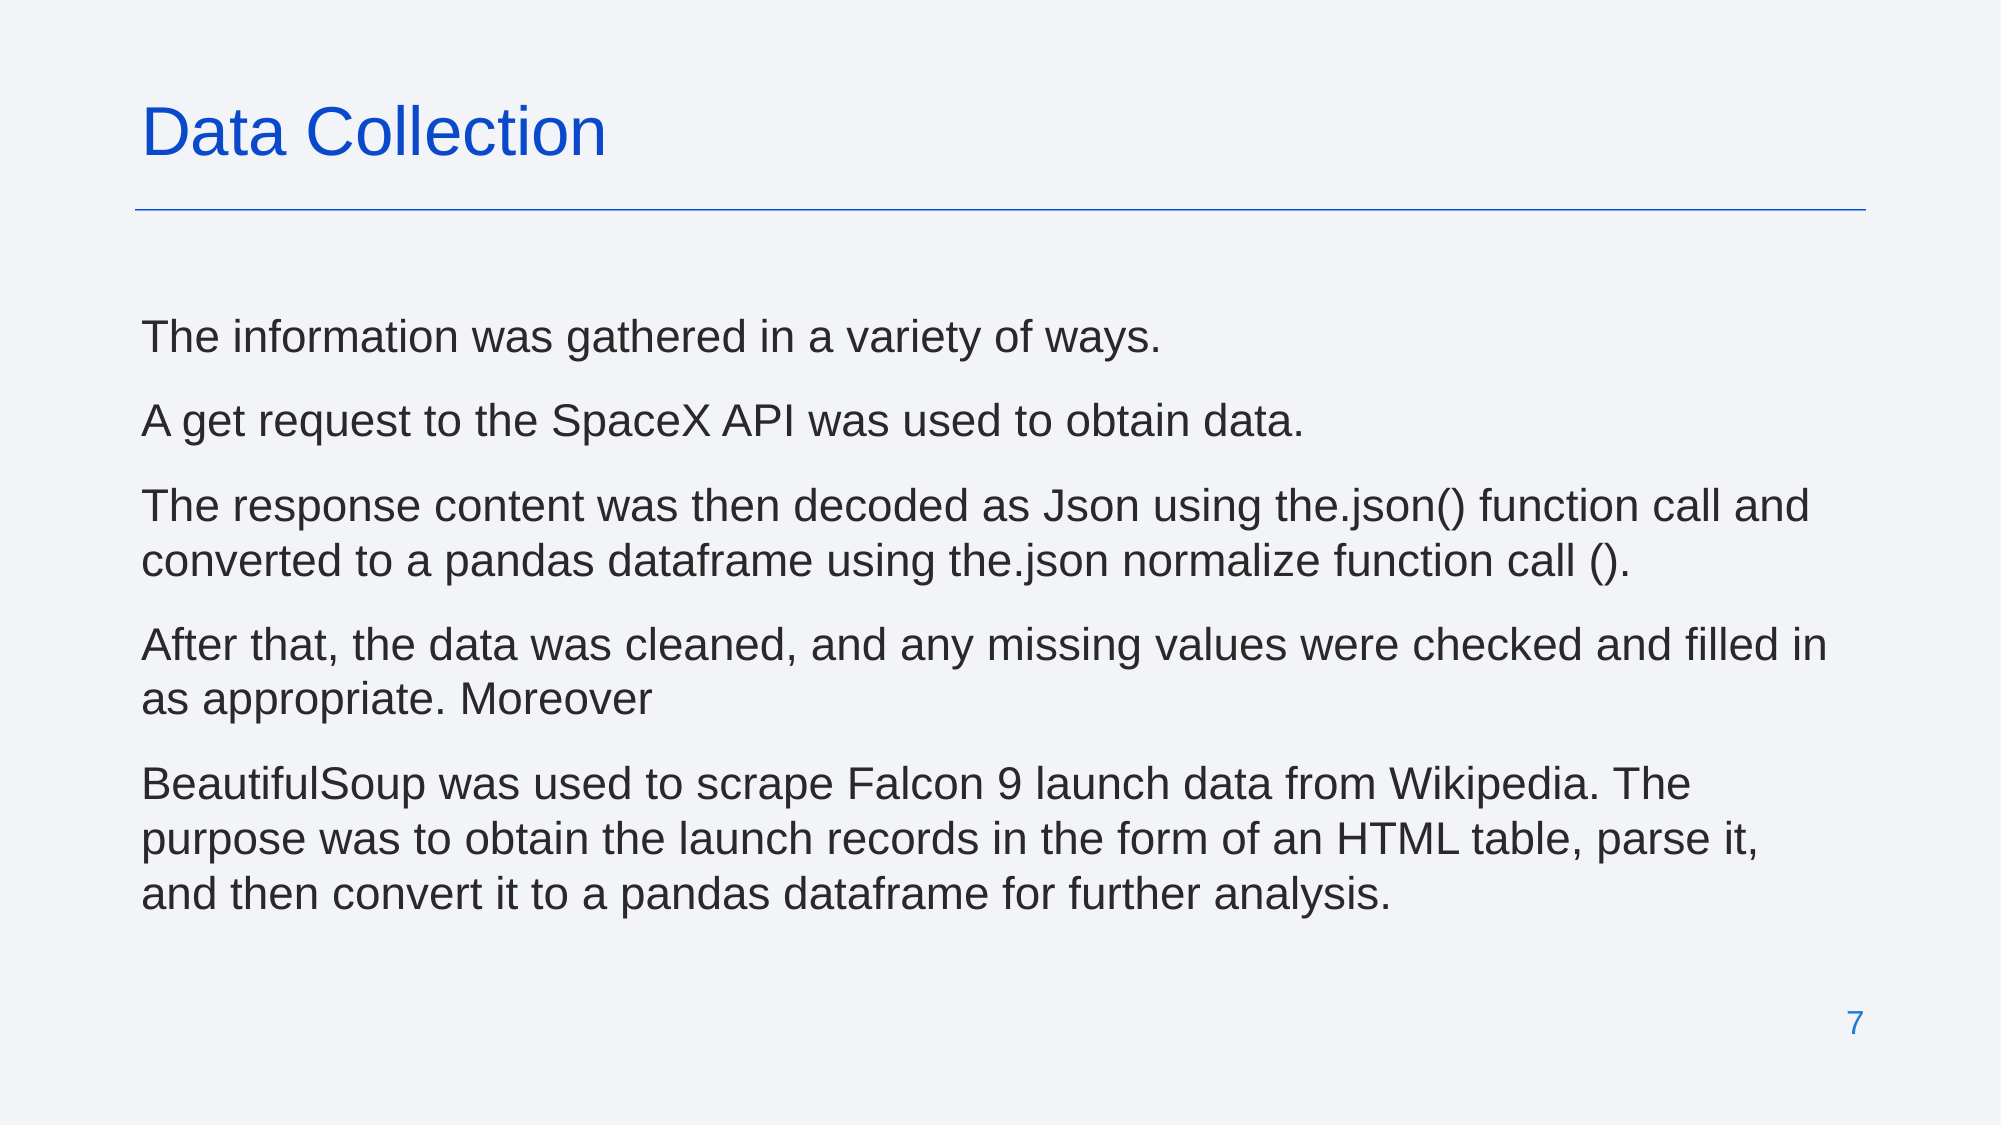

Data Collection
The information was gathered in a variety of ways.
A get request to the SpaceX API was used to obtain data.
The response content was then decoded as Json using the.json() function call and converted to a pandas dataframe using the.json normalize function call ().
After that, the data was cleaned, and any missing values were checked and filled in as appropriate. Moreover
BeautifulSoup was used to scrape Falcon 9 launch data from Wikipedia. The purpose was to obtain the launch records in the form of an HTML table, parse it, and then convert it to a pandas dataframe for further analysis.
7